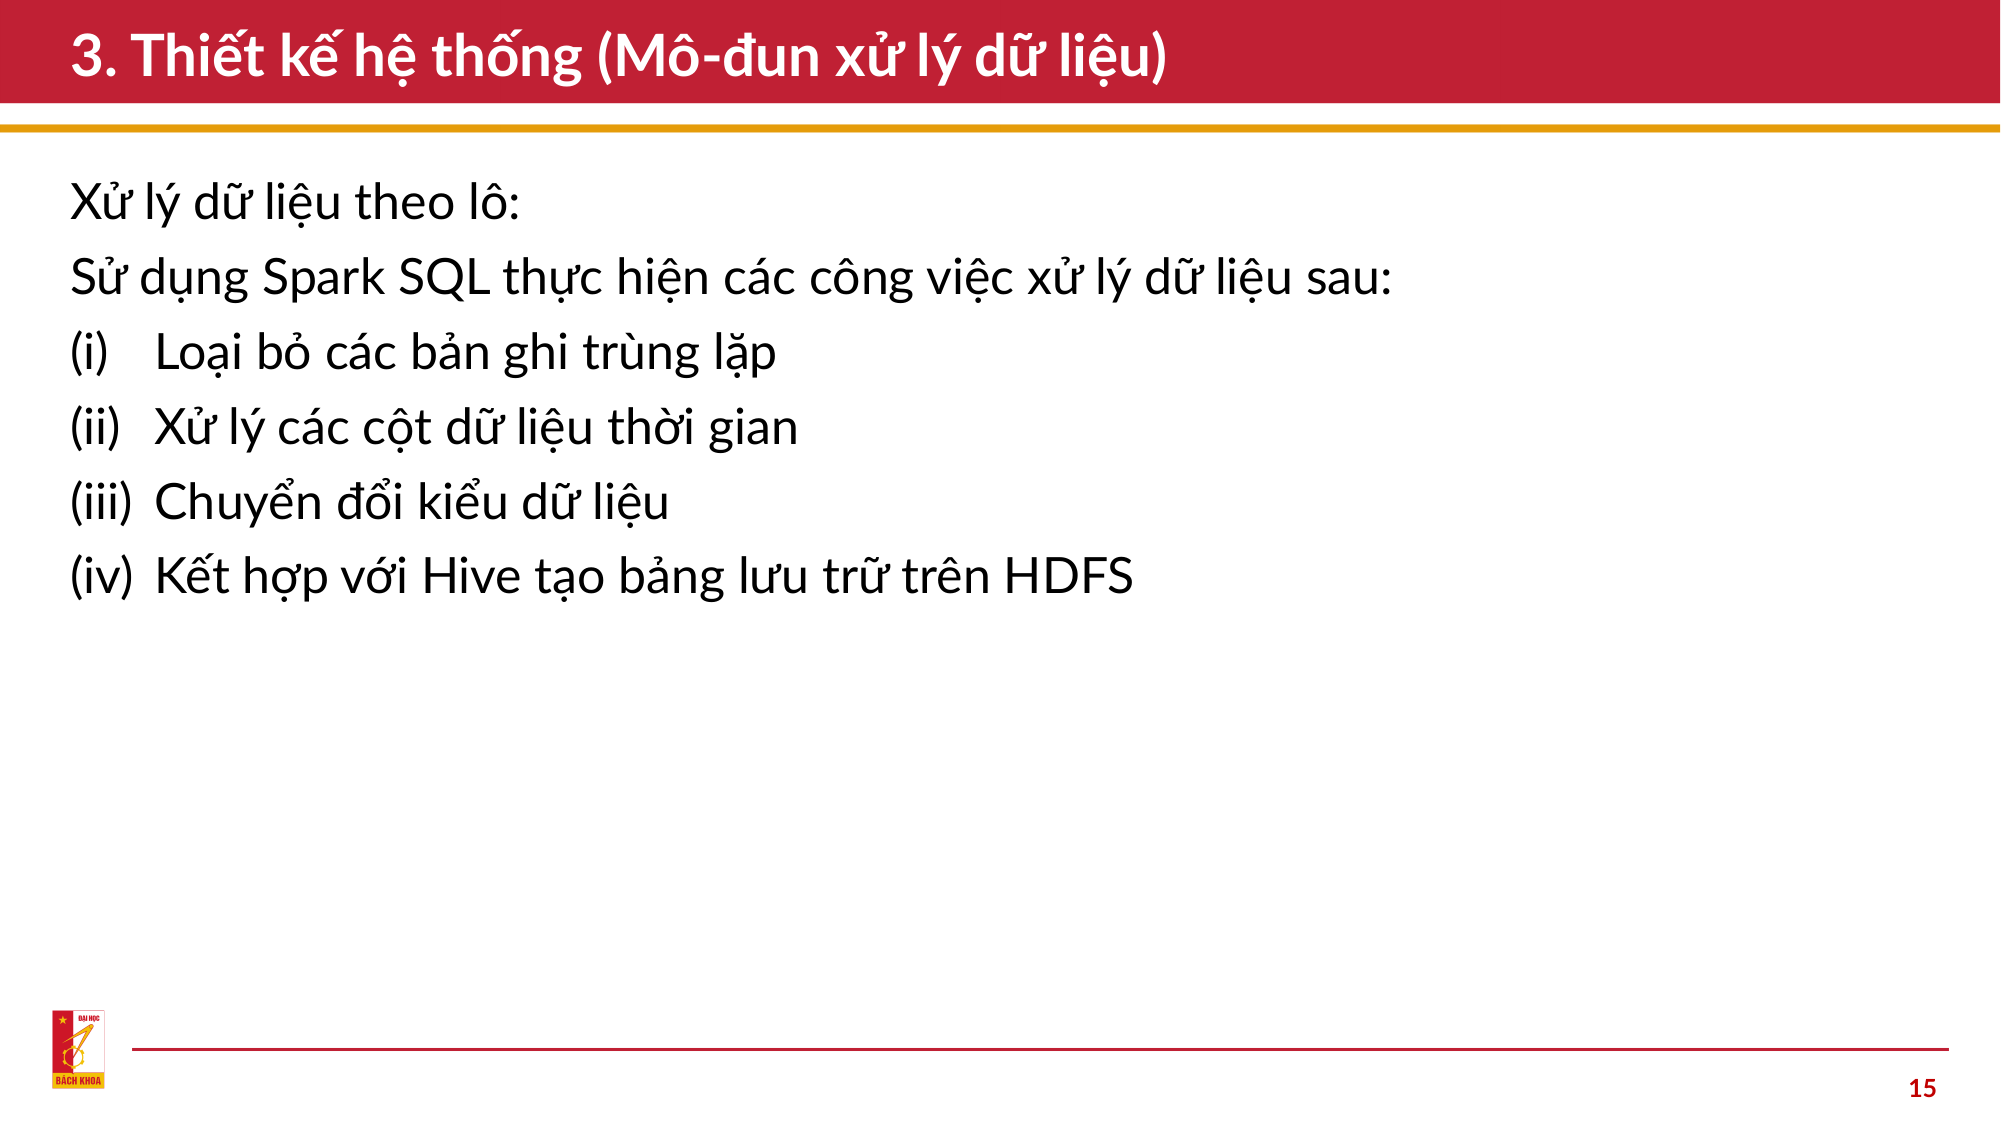

# 3. Thiết kế hệ thống (Mô-đun xử lý dữ liệu)
Xử lý dữ liệu theo lô:
Sử dụng Spark SQL thực hiện các công việc xử lý dữ liệu sau:
Loại bỏ các bản ghi trùng lặp
Xử lý các cột dữ liệu thời gian
Chuyển đổi kiểu dữ liệu
Kết hợp với Hive tạo bảng lưu trữ trên HDFS

15